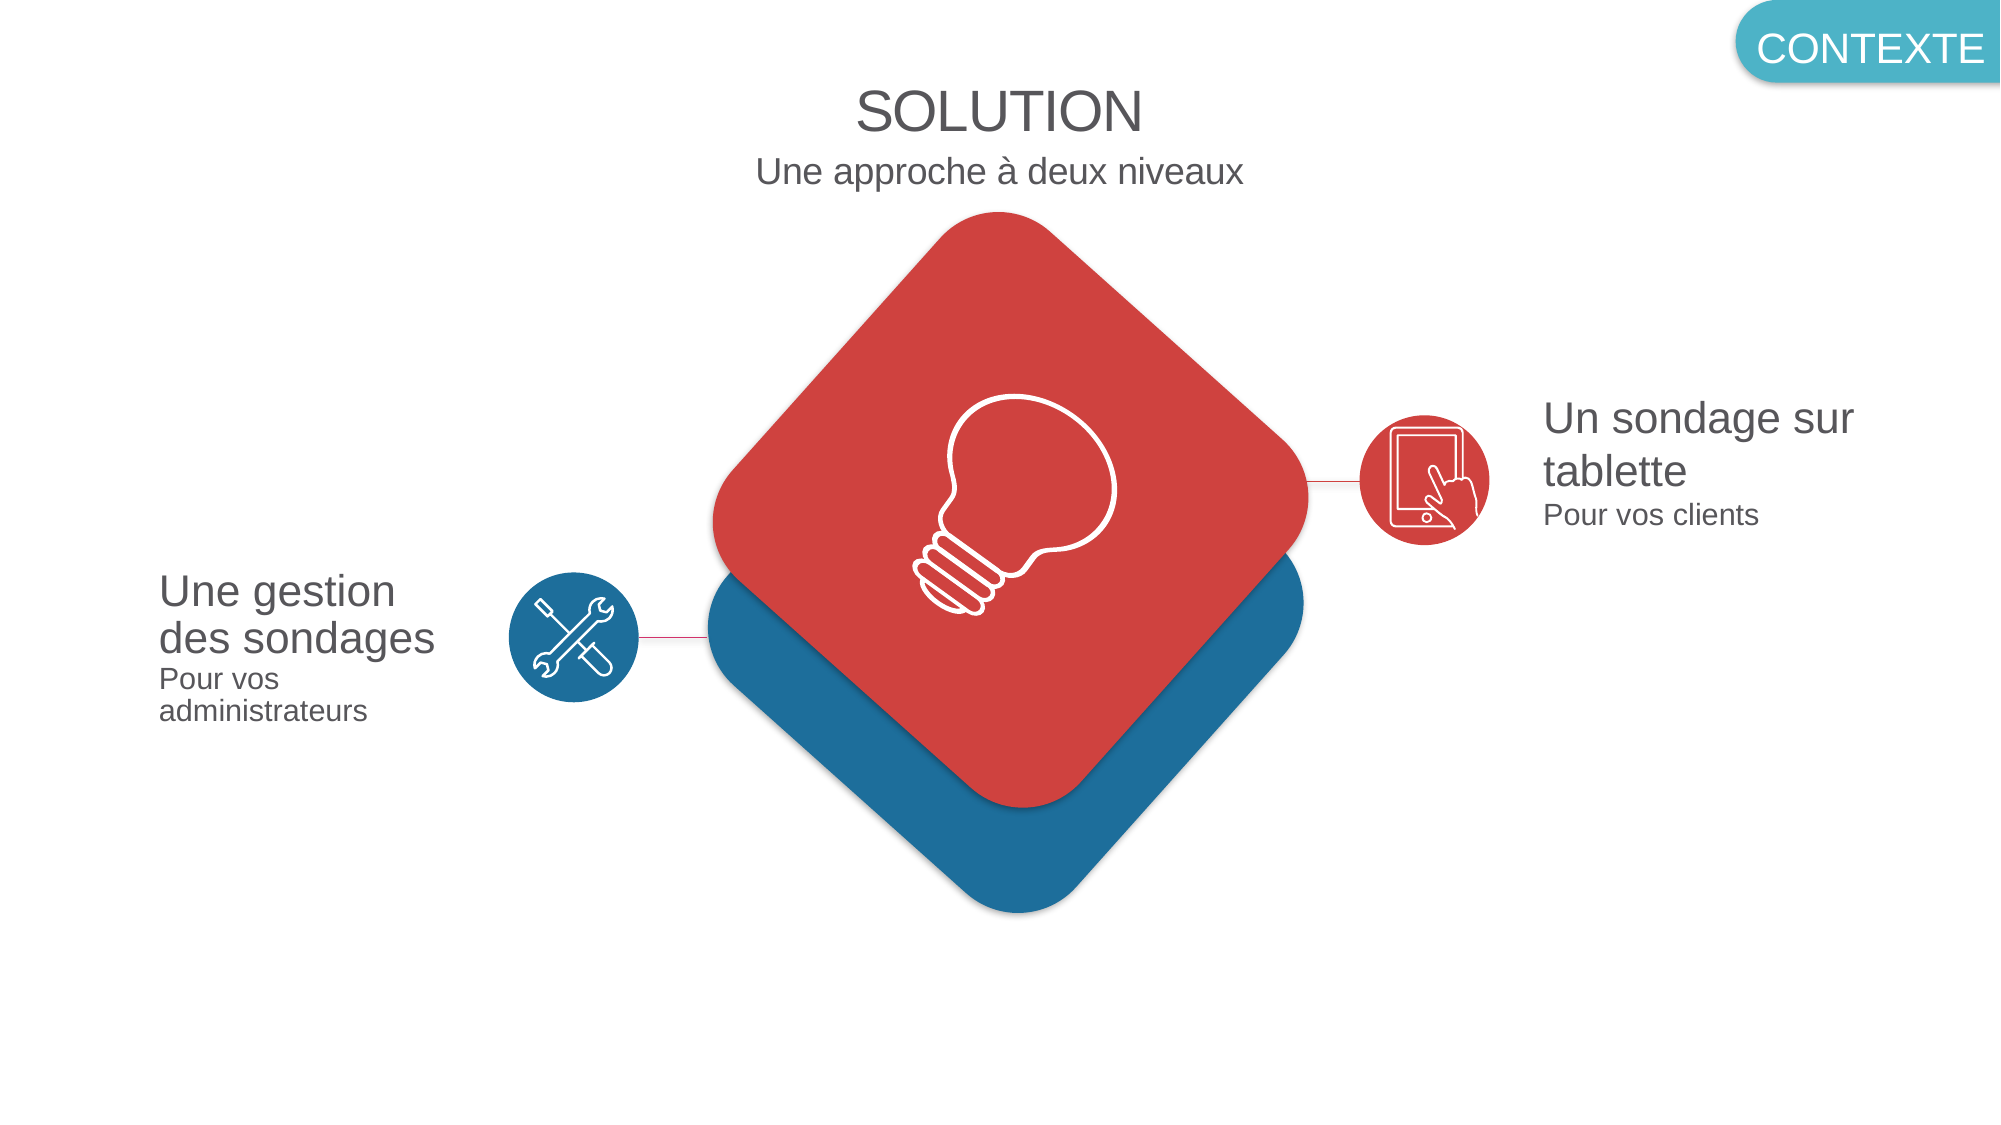

CONTEXTE
# SOLUTION
Une approche à deux niveaux

Un sondage sur
tablette
Pour vos clients

Une gestion des sondages
Pour vos administrateurs